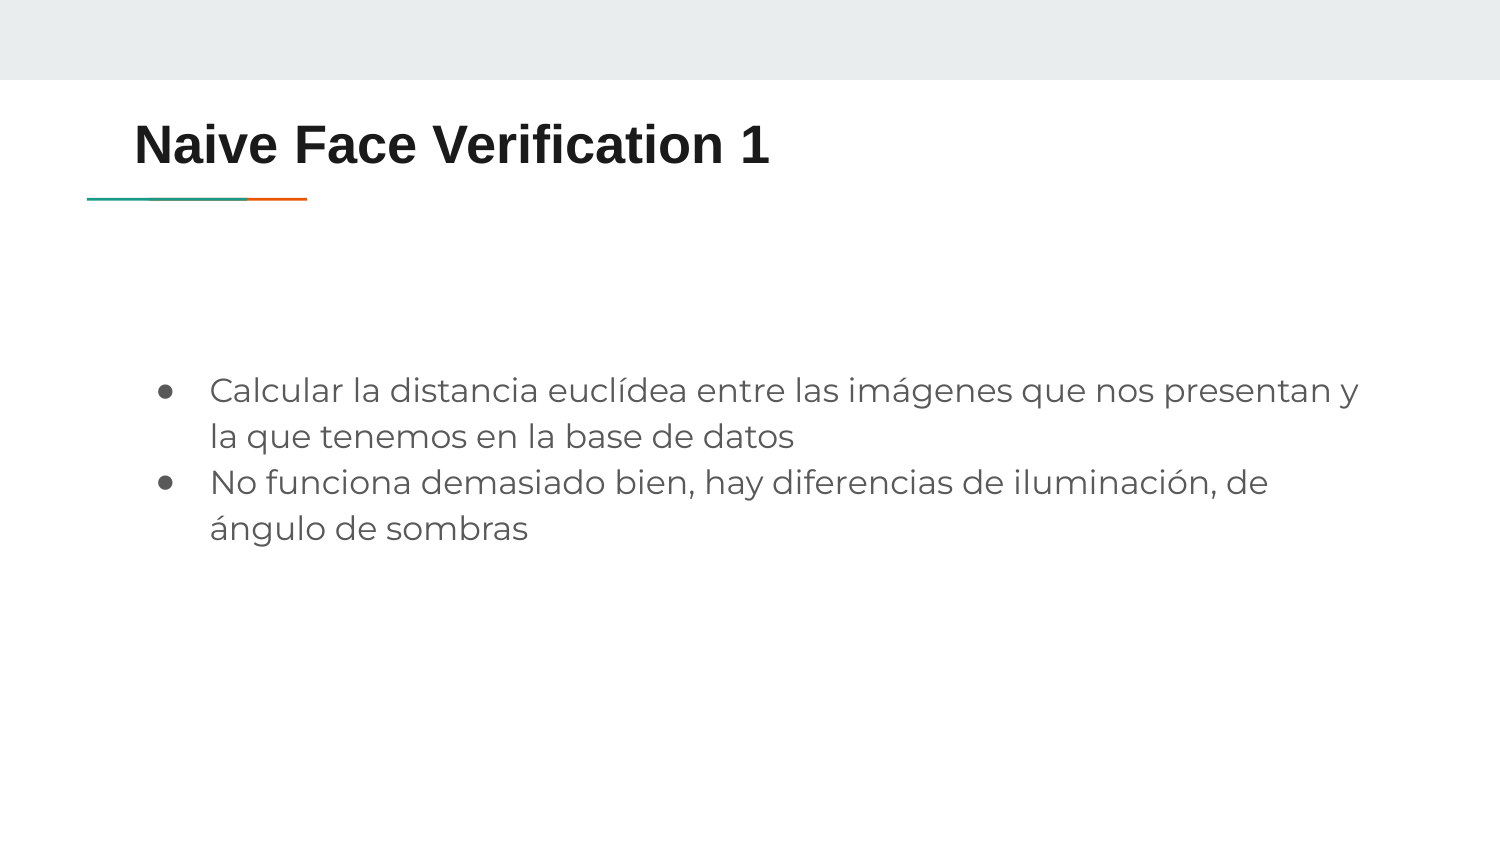

# Naive Face Verification 1
Calcular la distancia euclídea entre las imágenes que nos presentan y la que tenemos en la base de datos
No funciona demasiado bien, hay diferencias de iluminación, de ángulo de sombras